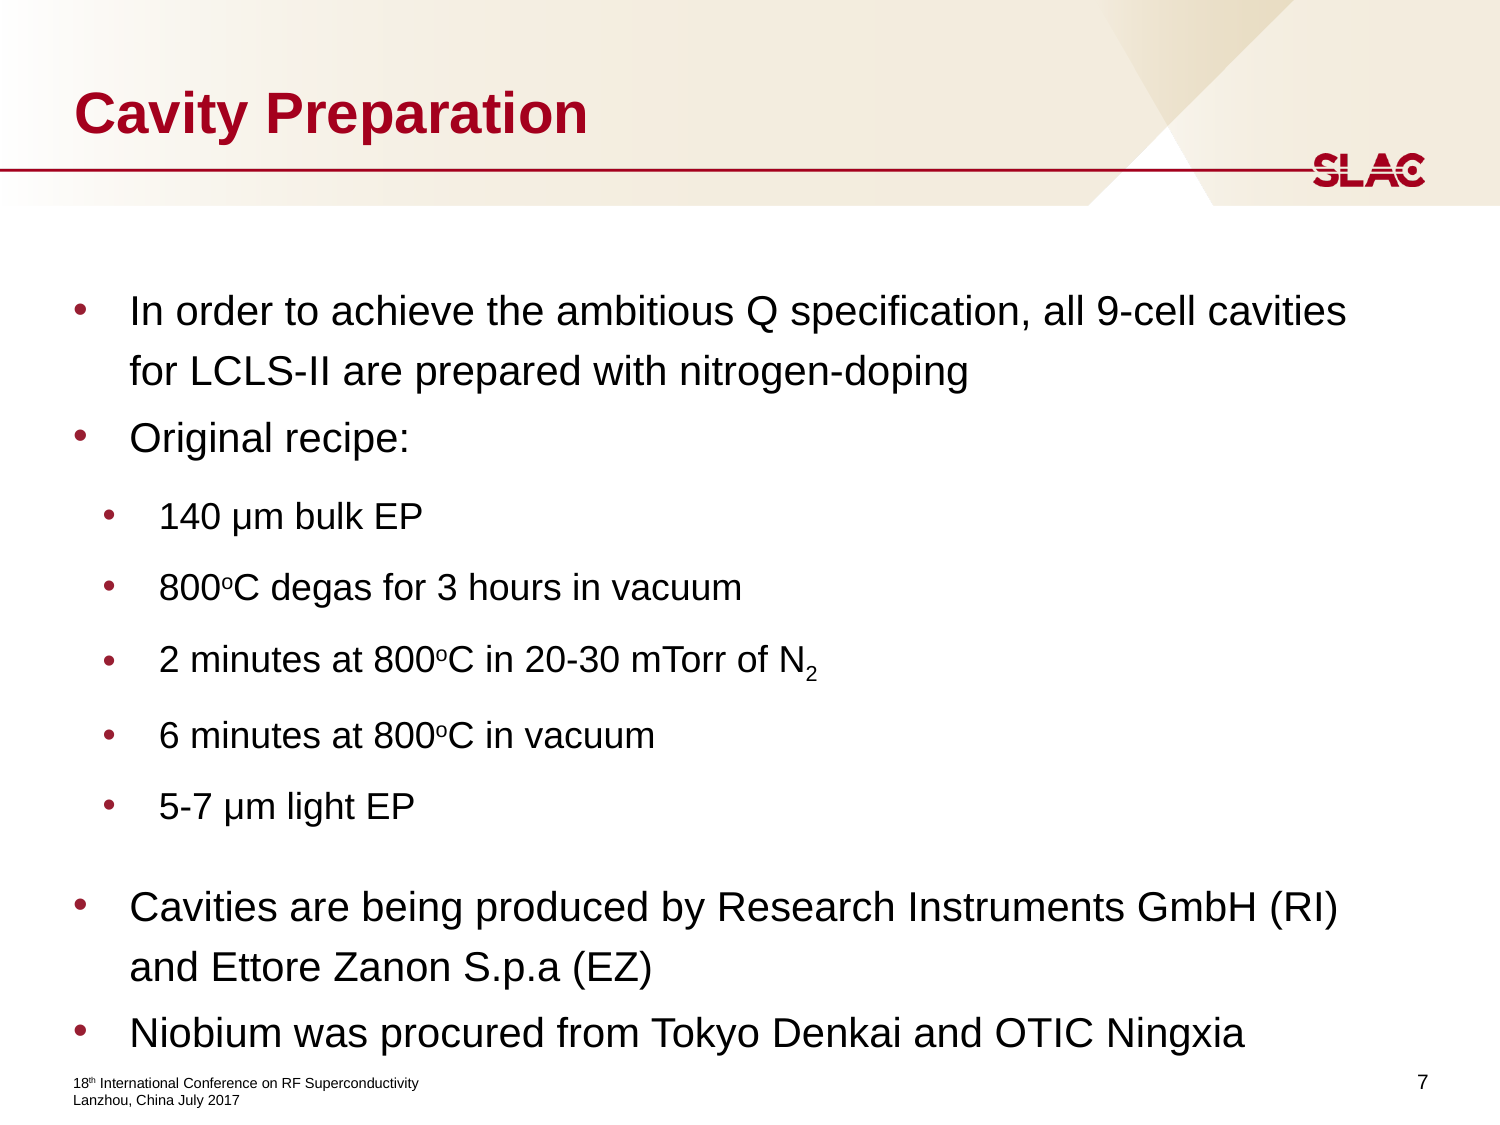

# Cavity Preparation
In order to achieve the ambitious Q specification, all 9-cell cavities for LCLS-II are prepared with nitrogen-doping
Original recipe:
140 μm bulk EP
800oC degas for 3 hours in vacuum
2 minutes at 800oC in 20-30 mTorr of N2
6 minutes at 800oC in vacuum
5-7 μm light EP

Cavities are being produced by Research Instruments GmbH (RI) and Ettore Zanon S.p.a (EZ)
Niobium was procured from Tokyo Denkai and OTIC Ningxia
7
18th International Conference on RF Superconductivity
Lanzhou, China July 2017